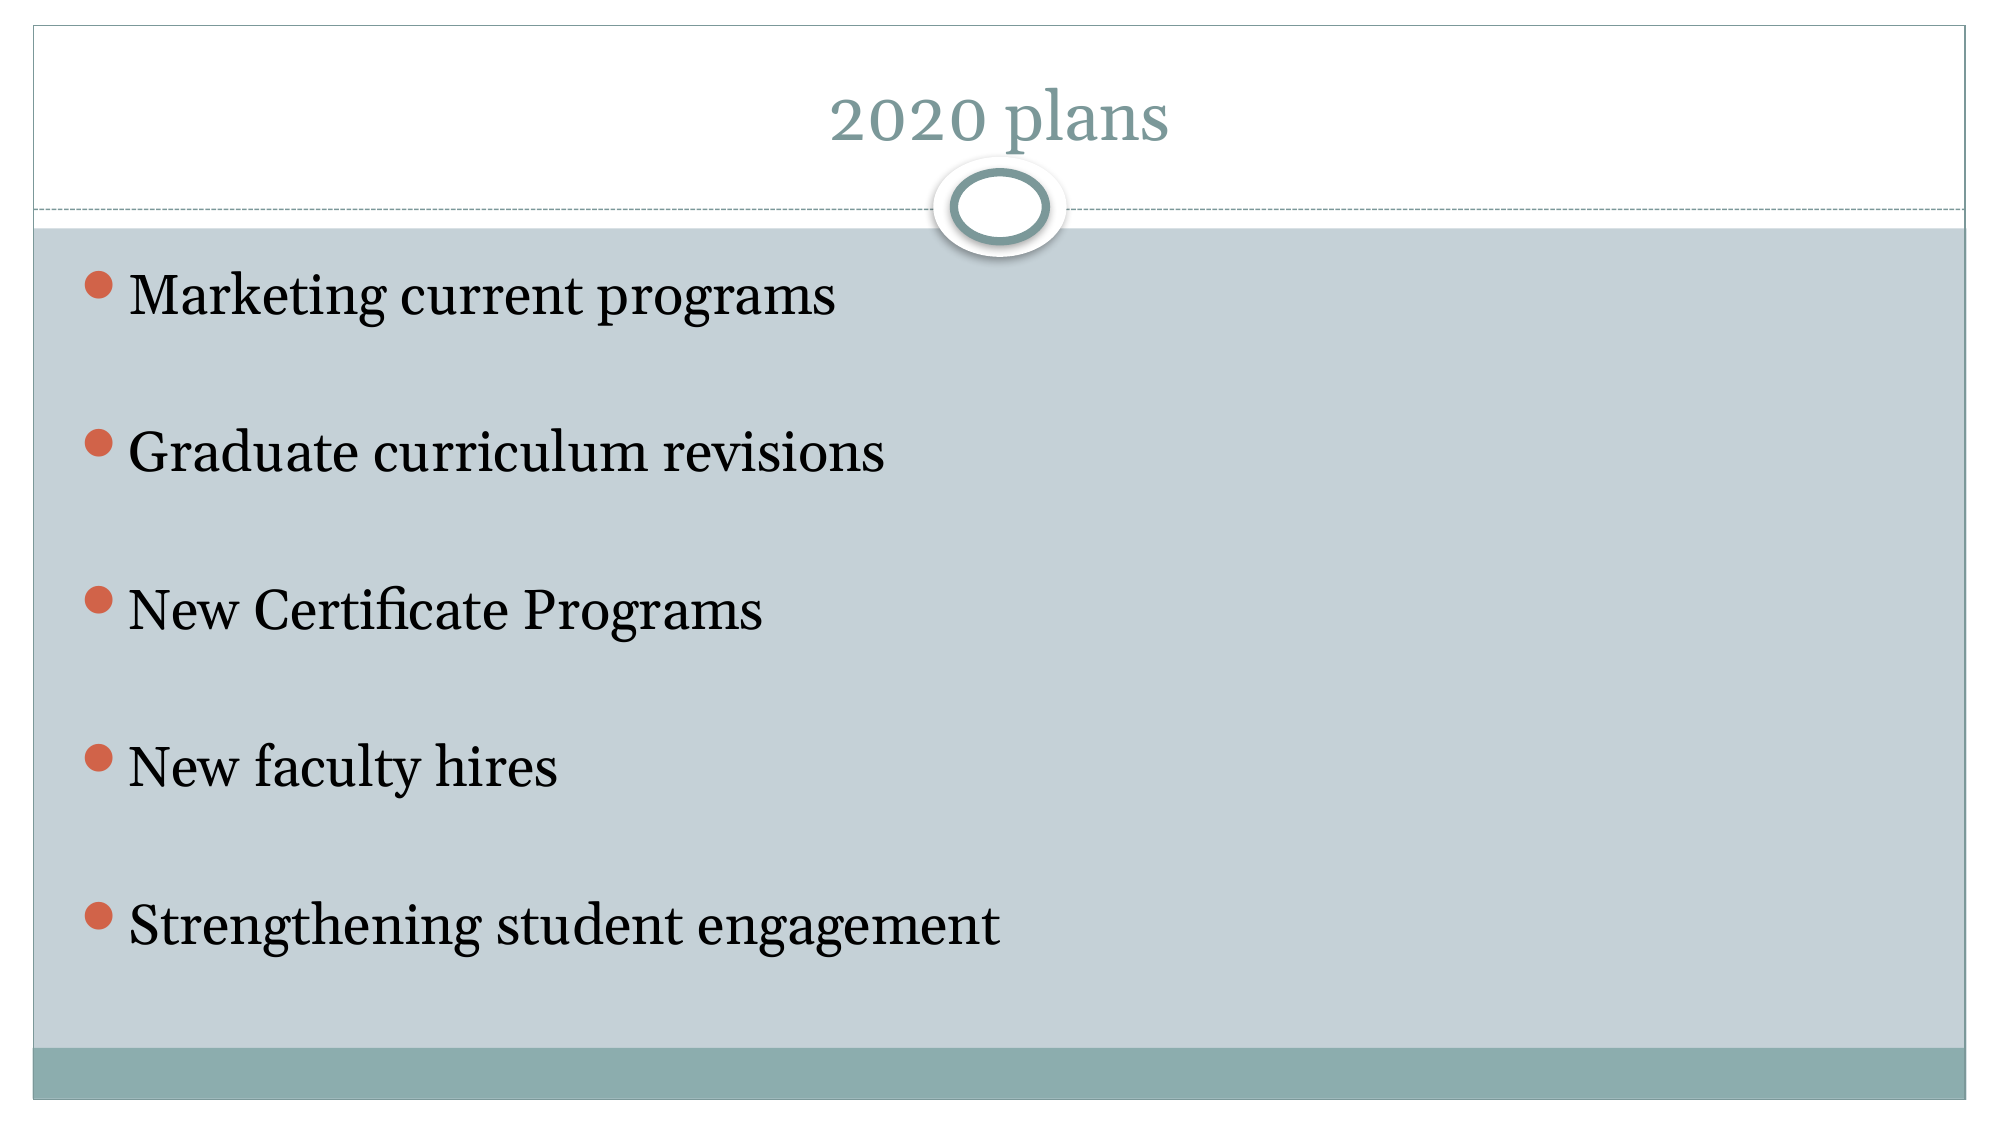

# 2020 plans
Marketing current programs

Graduate curriculum revisions

New Certificate Programs

New faculty hires

Strengthening student engagement